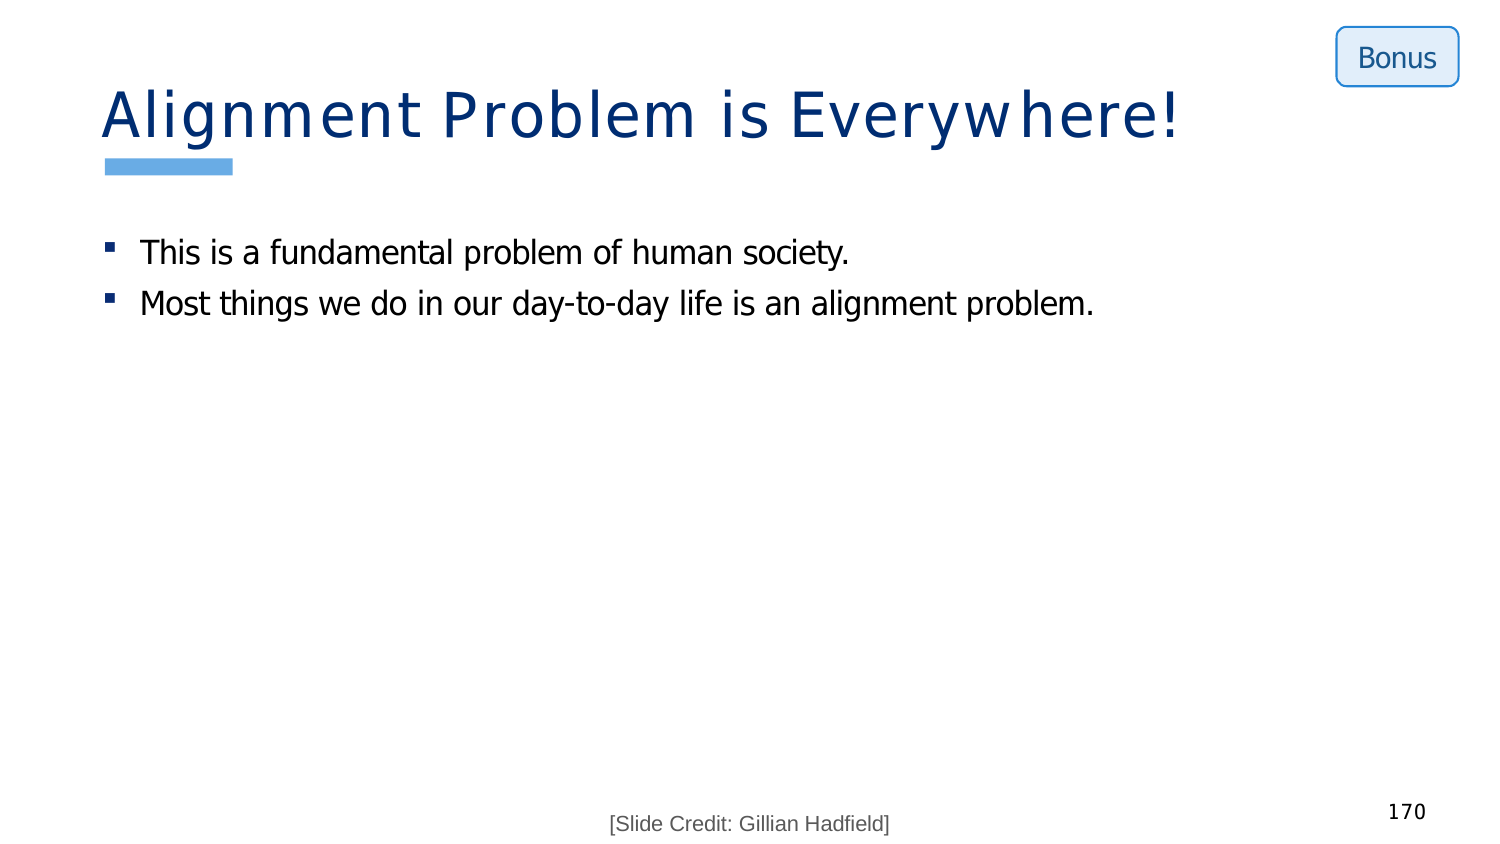

# Alignment Problem is Everywhere!
Bonus
This is a fundamental problem of human society.
Most things we do in our day-to-day life is an alignment problem.

[Slide Credit: Gillian Hadfield]